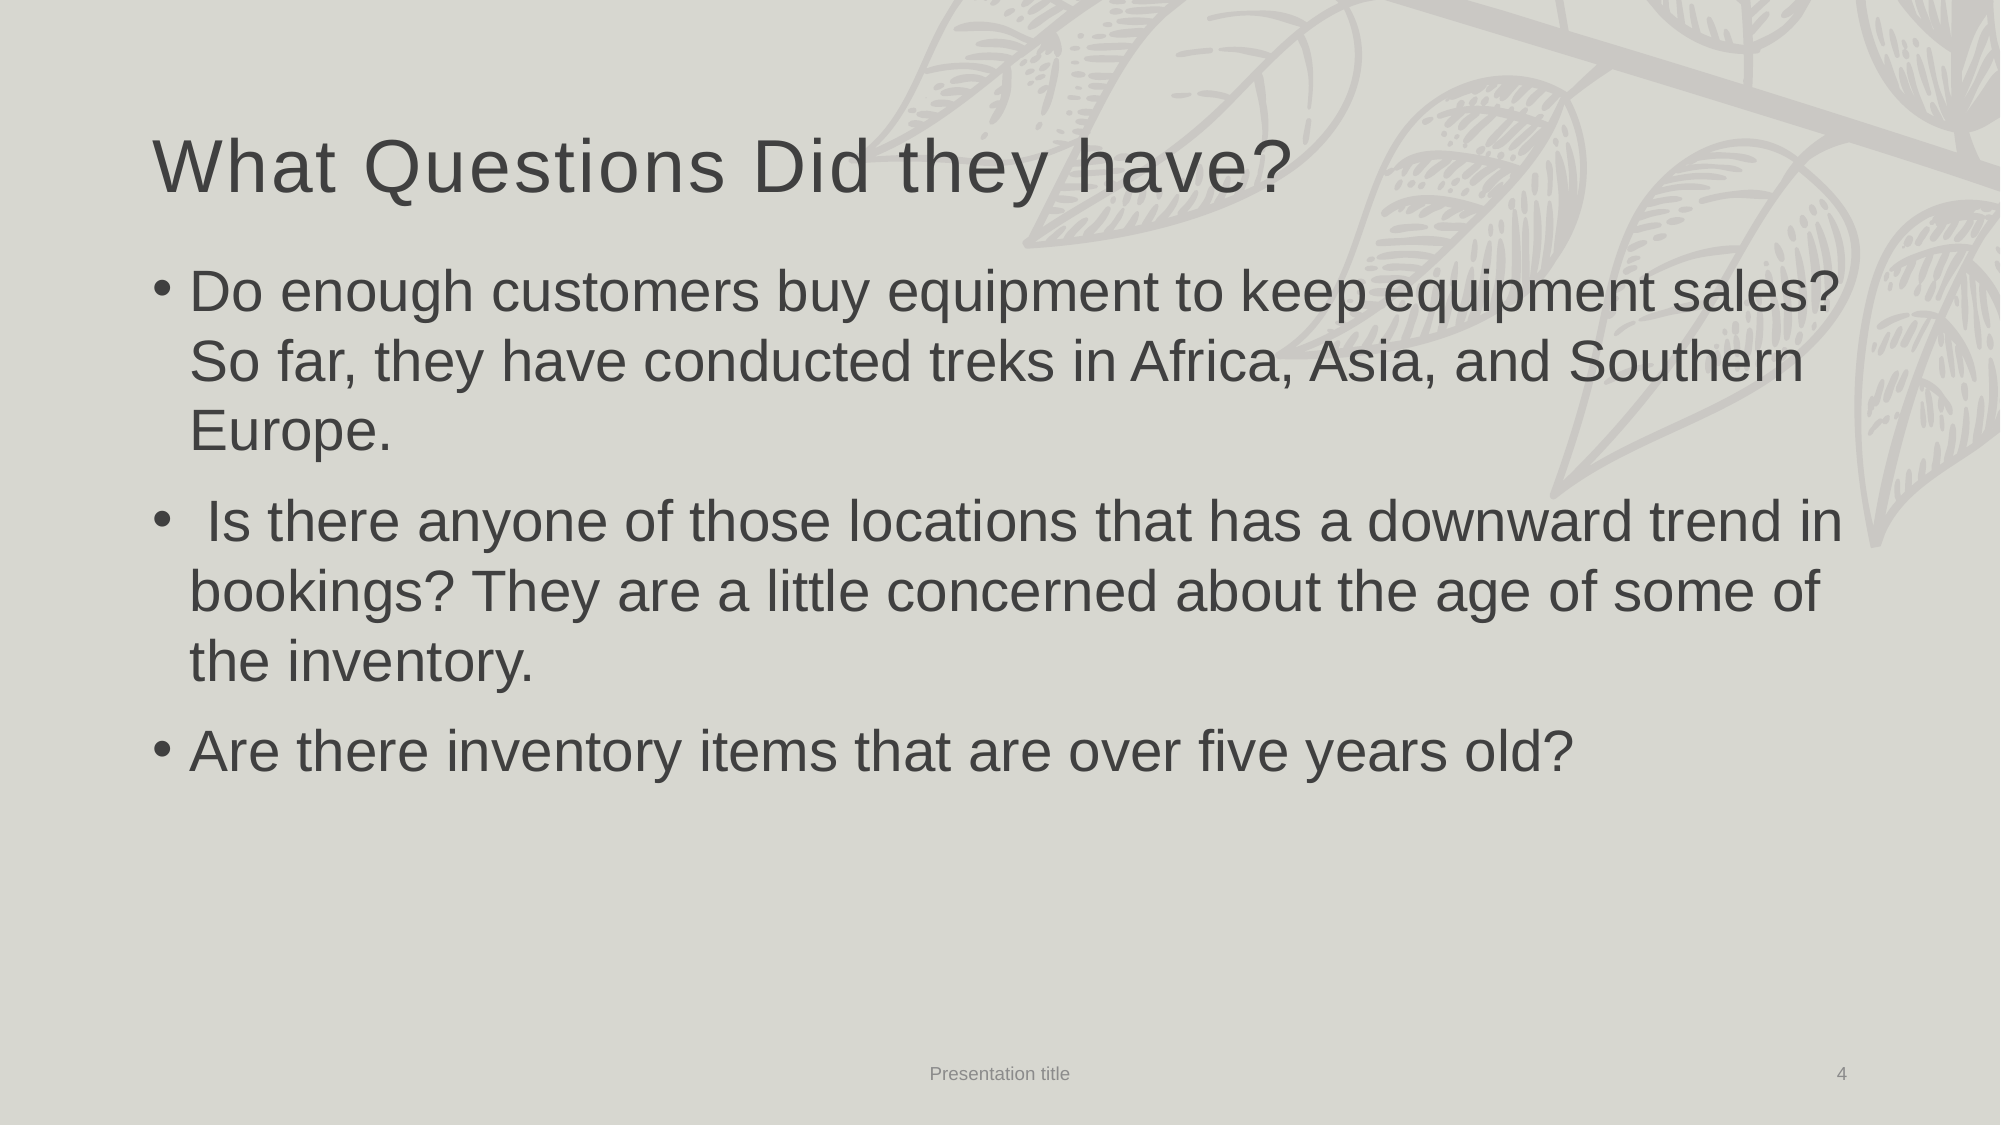

# What Questions Did they have?
Do enough customers buy equipment to keep equipment sales? So far, they have conducted treks in Africa, Asia, and Southern Europe.
 Is there anyone of those locations that has a downward trend in bookings? They are a little concerned about the age of some of the inventory.
Are there inventory items that are over five years old?
Presentation title
4